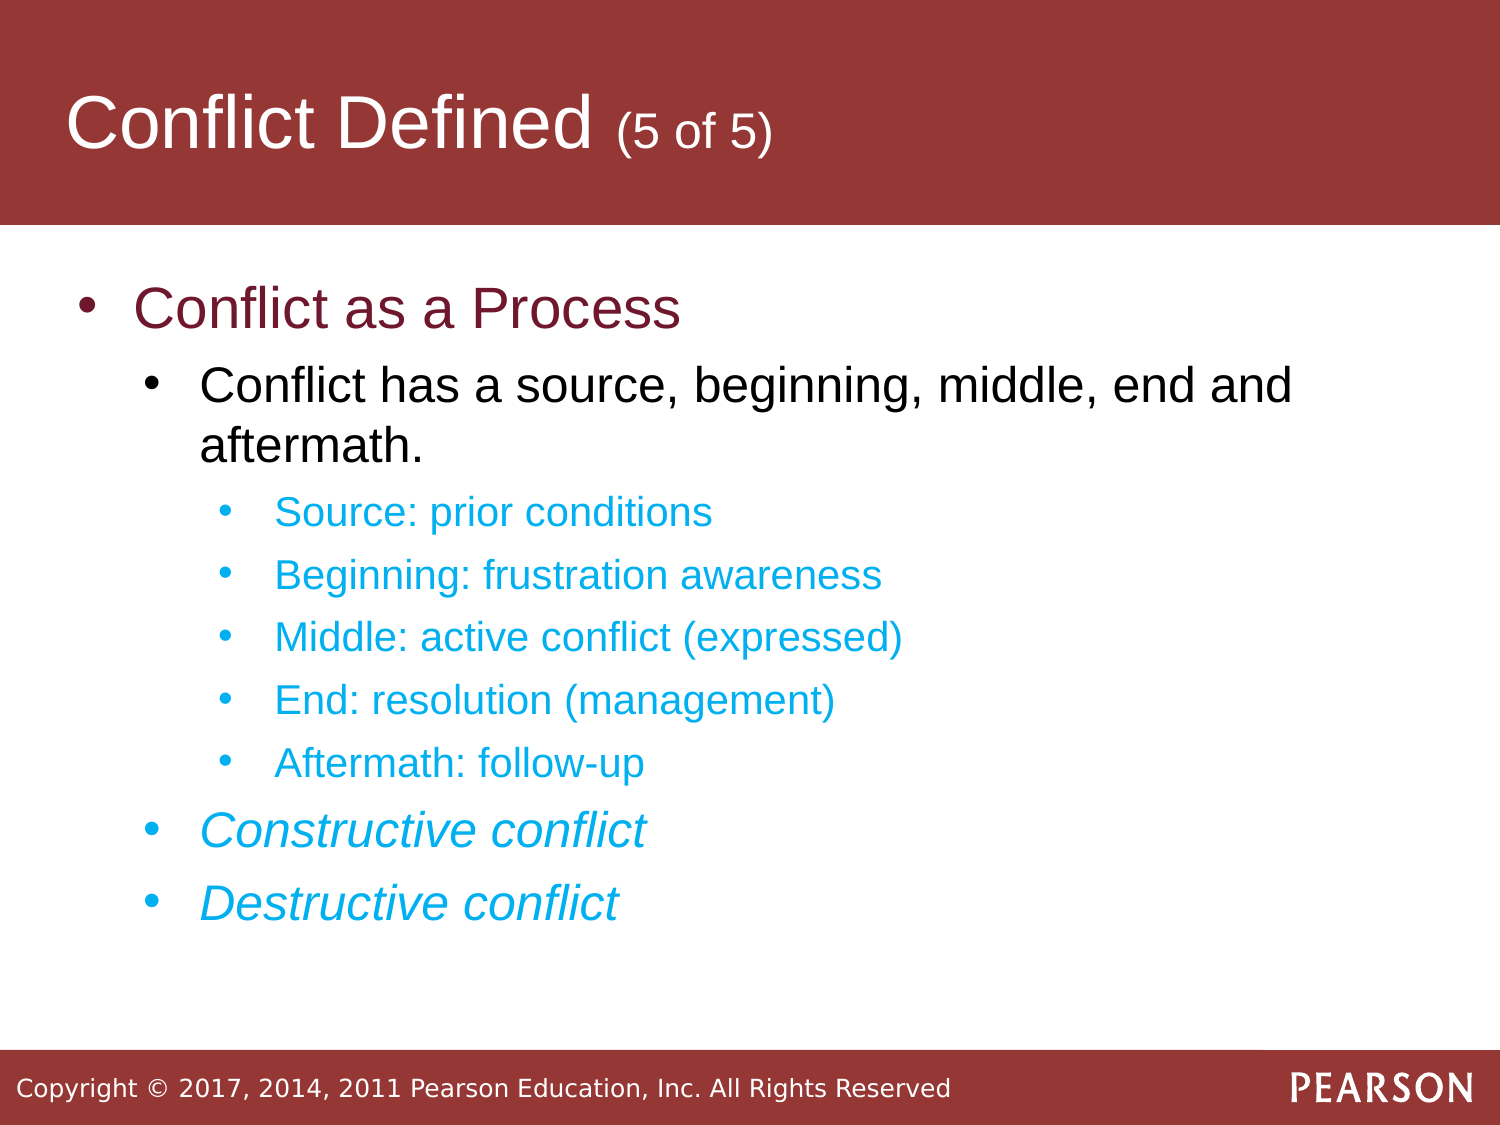

# Conflict Defined (5 of 5)
Conflict as a Process
Conflict has a source, beginning, middle, end and aftermath.
Source: prior conditions
Beginning: frustration awareness
Middle: active conflict (expressed)
End: resolution (management)
Aftermath: follow-up
Constructive conflict
Destructive conflict